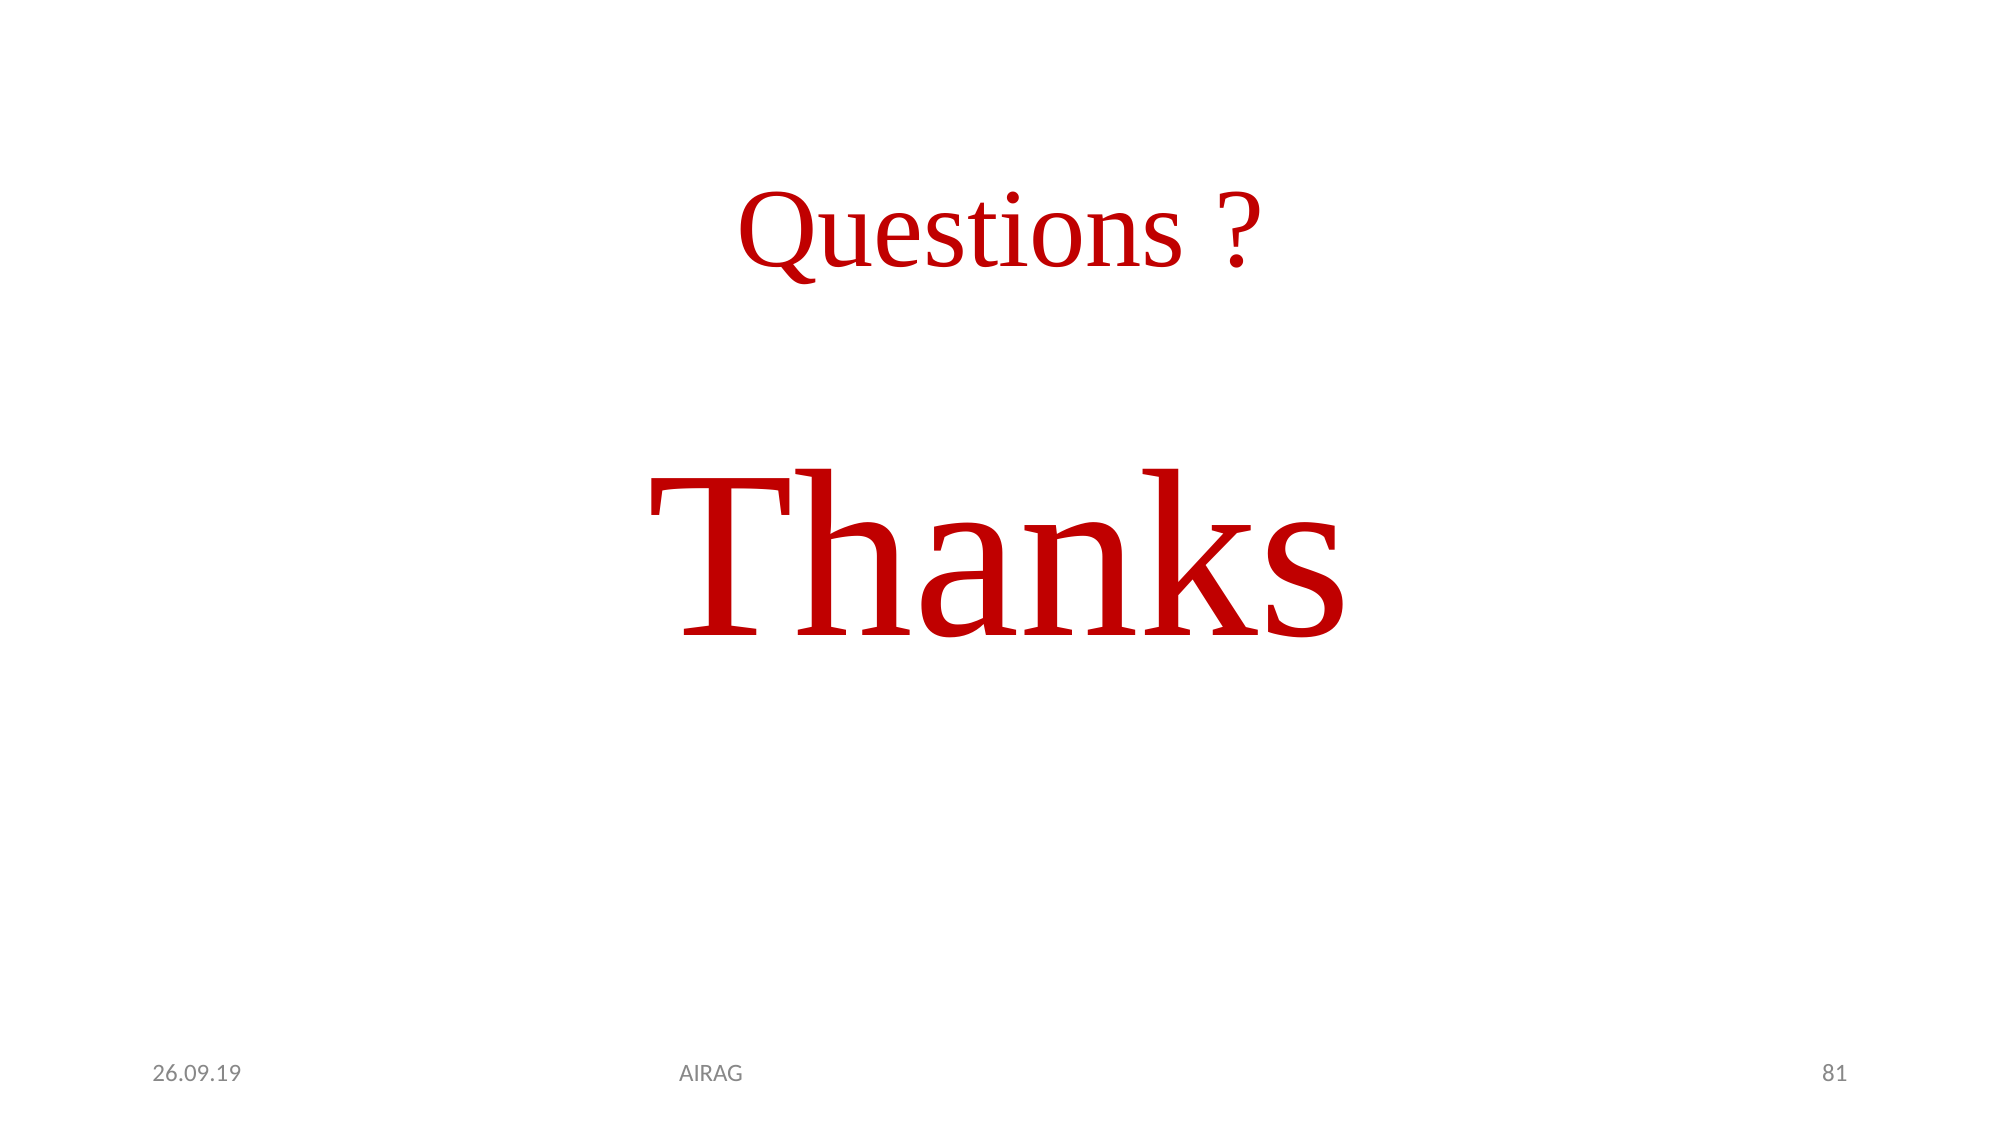

# Questions ?
Thanks
26.09.19
AIRAG
81